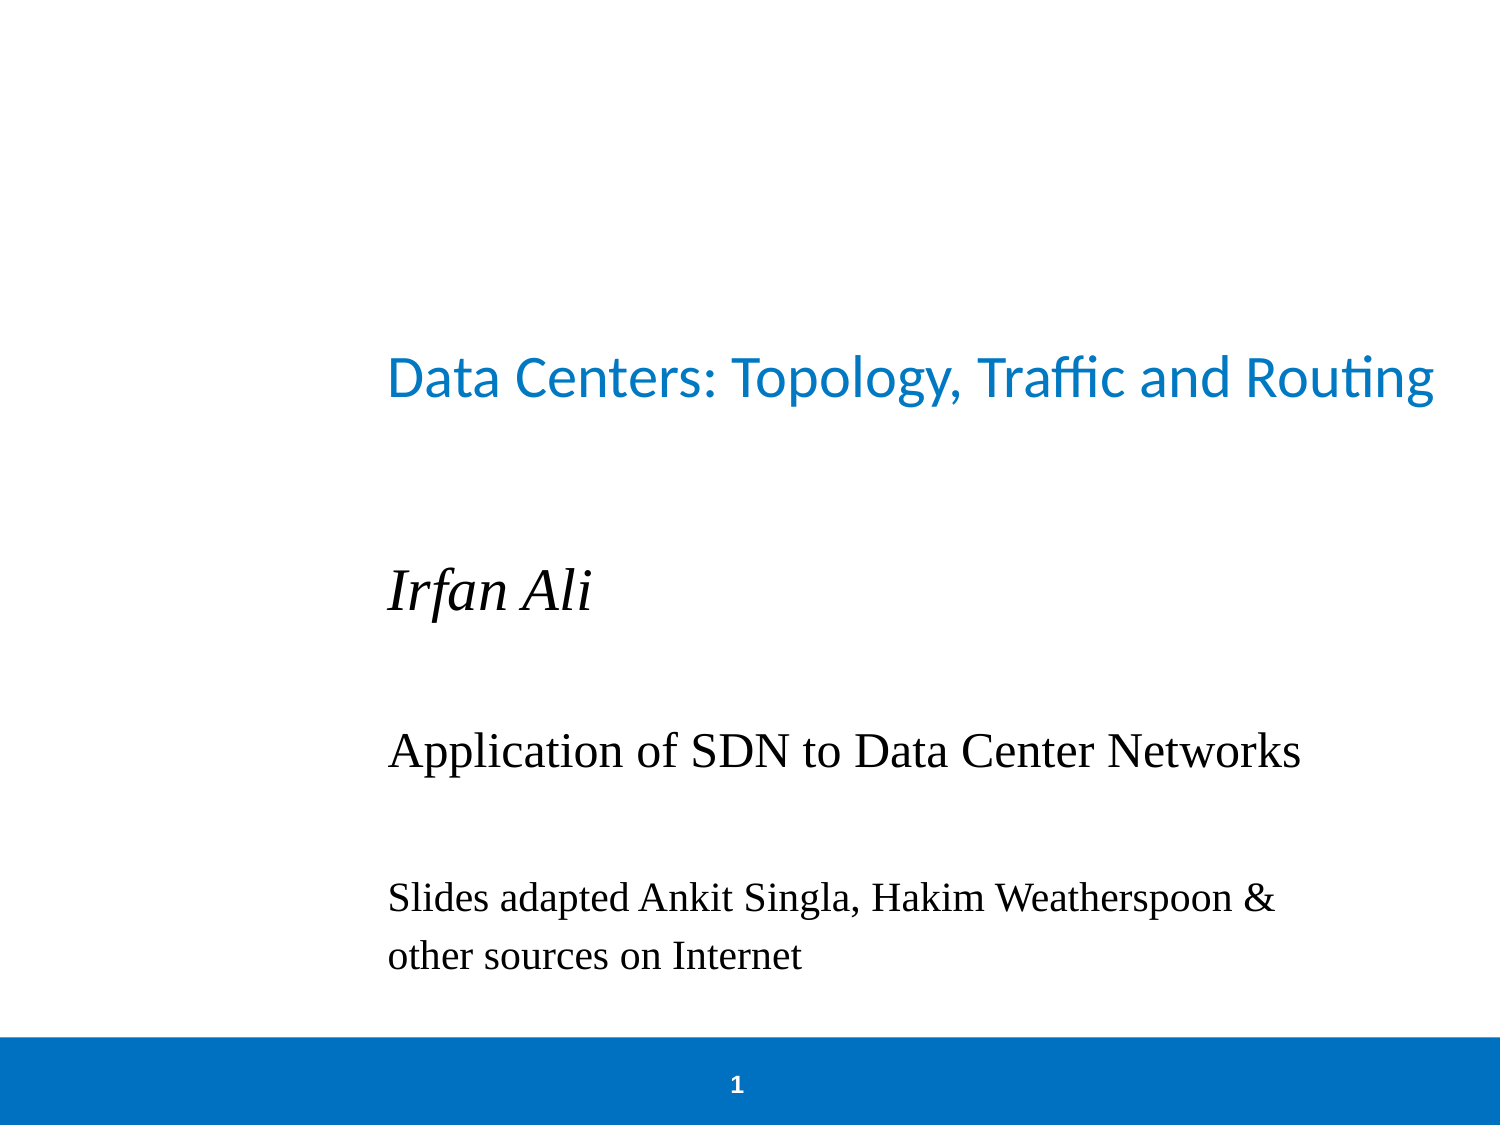

# Data Centers: Topology, Traffic and Routing
Irfan Ali

Application of SDN to Data Center Networks

Slides adapted Ankit Singla, Hakim Weatherspoon &
other sources on Internet